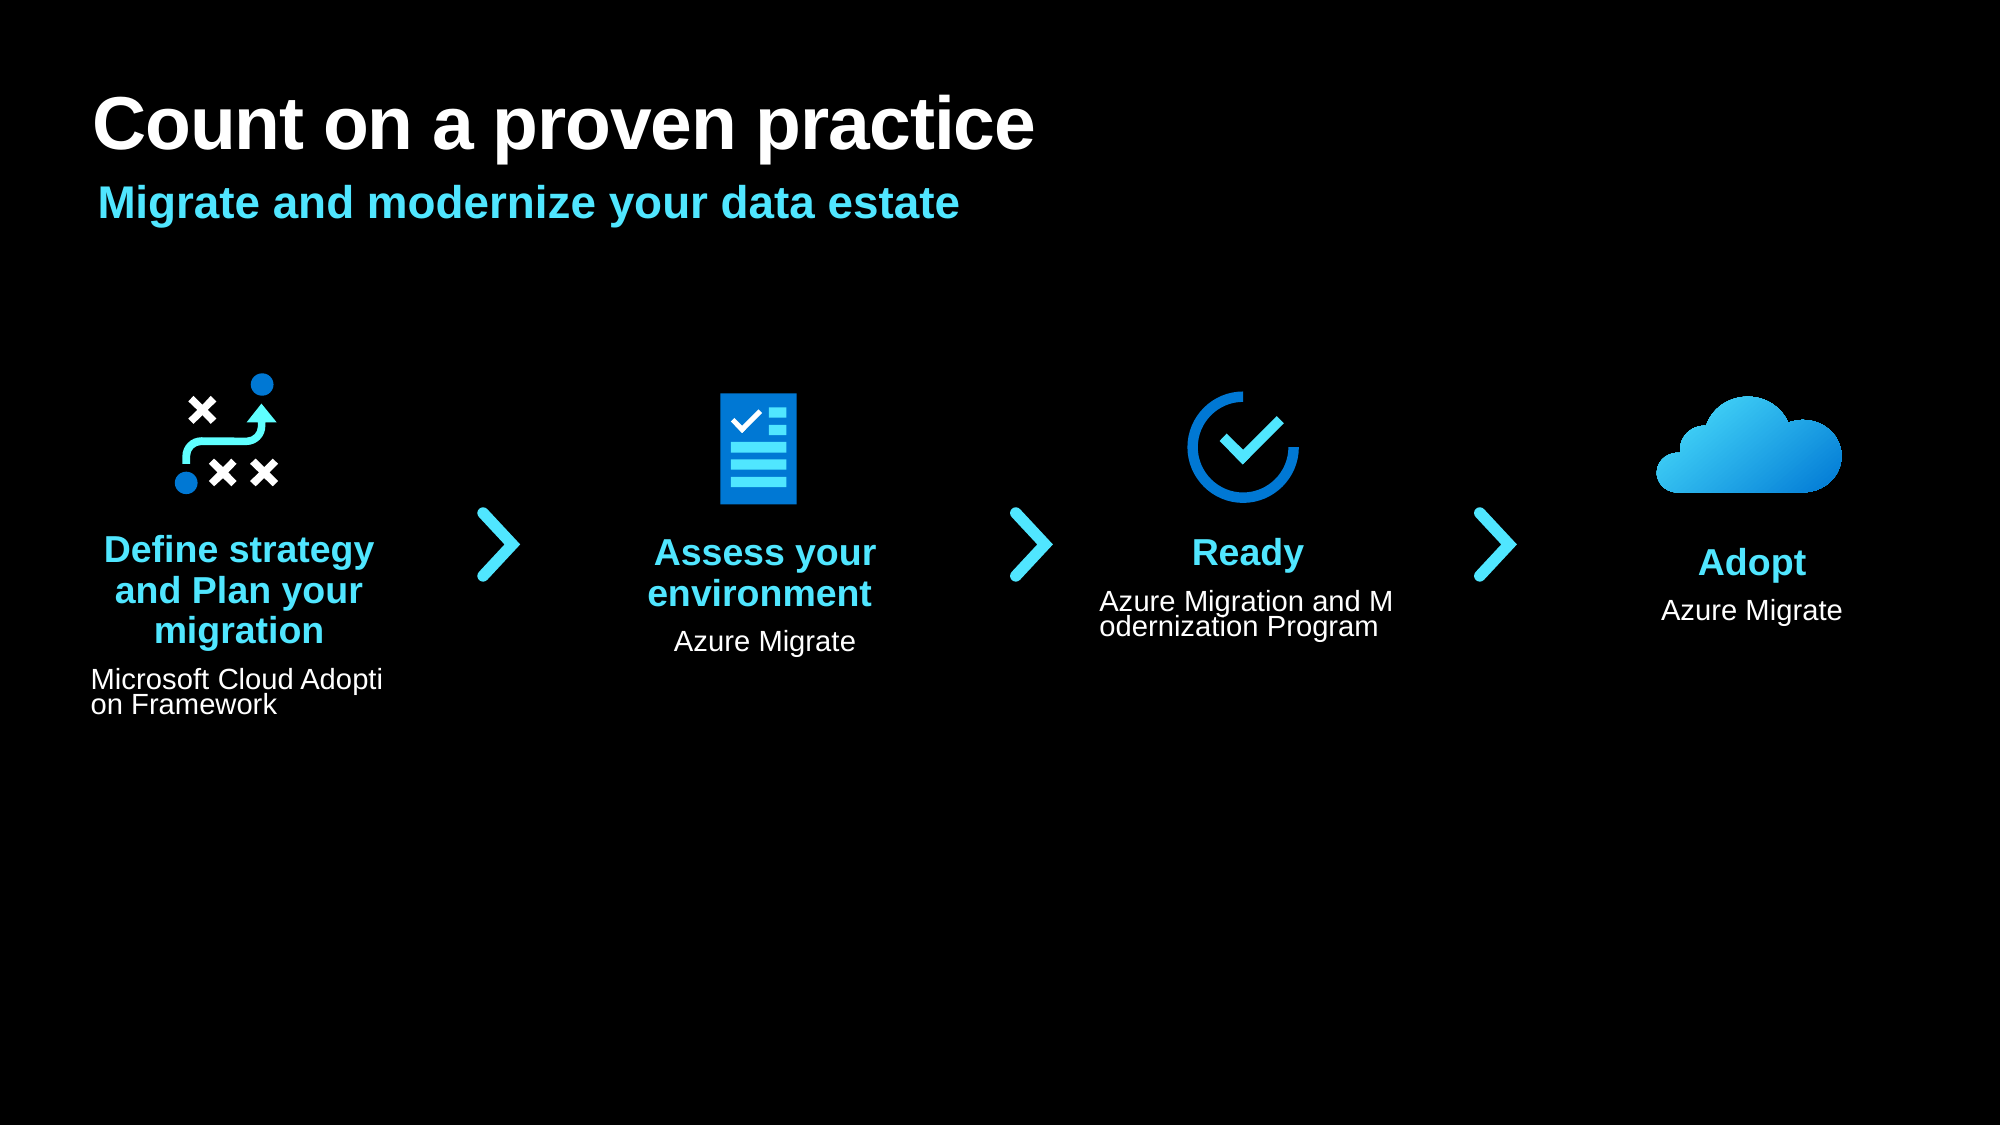

# Count on a proven practice
Migrate and modernize your data estate

Define strategy and Plan your migration
Microsoft Cloud Adoption Framework
Ready
Azure Migration and Modernization Program
Assess your environment
Azure Migrate

Adopt
Azure Migrate